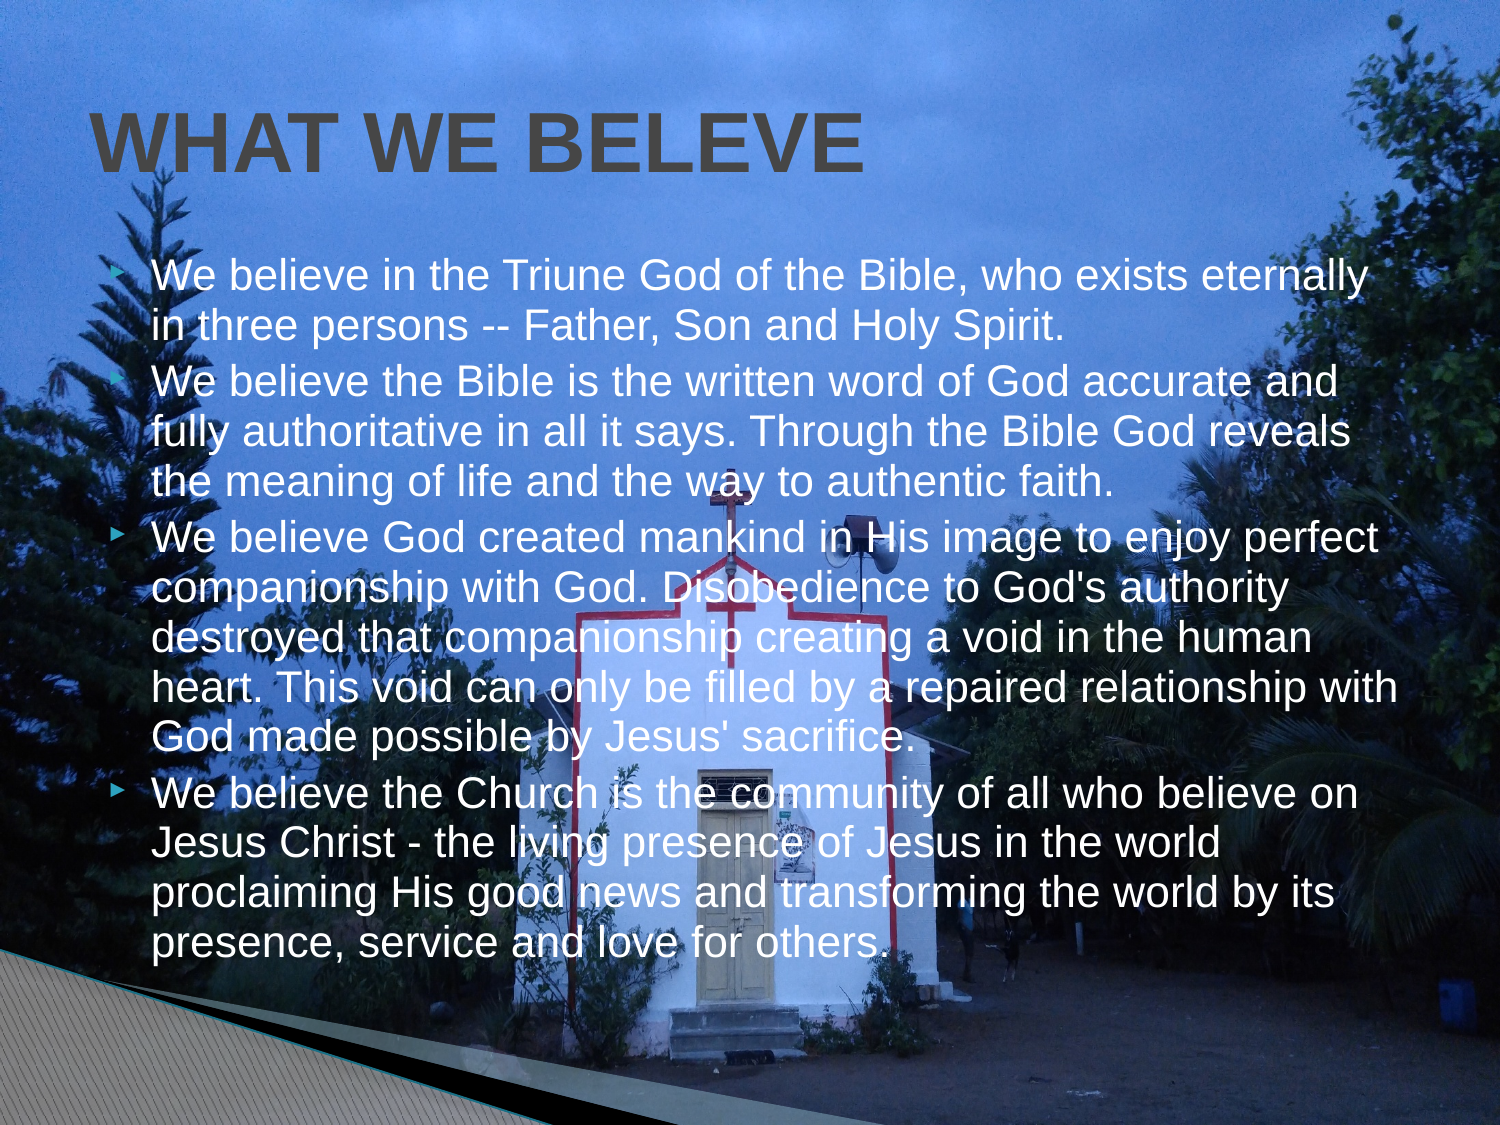

# WHAT WE BELEVE
We believe in the Triune God of the Bible, who exists eternally in three persons -- Father, Son and Holy Spirit.
We believe the Bible is the written word of God accurate and fully authoritative in all it says. Through the Bible God reveals the meaning of life and the way to authentic faith.
We believe God created mankind in His image to enjoy perfect companionship with God. Disobedience to God's authority destroyed that companionship creating a void in the human heart. This void can only be filled by a repaired relationship with God made possible by Jesus' sacrifice.
We believe the Church is the community of all who believe on Jesus Christ - the living presence of Jesus in the world proclaiming His good news and transforming the world by its presence, service and love for others.